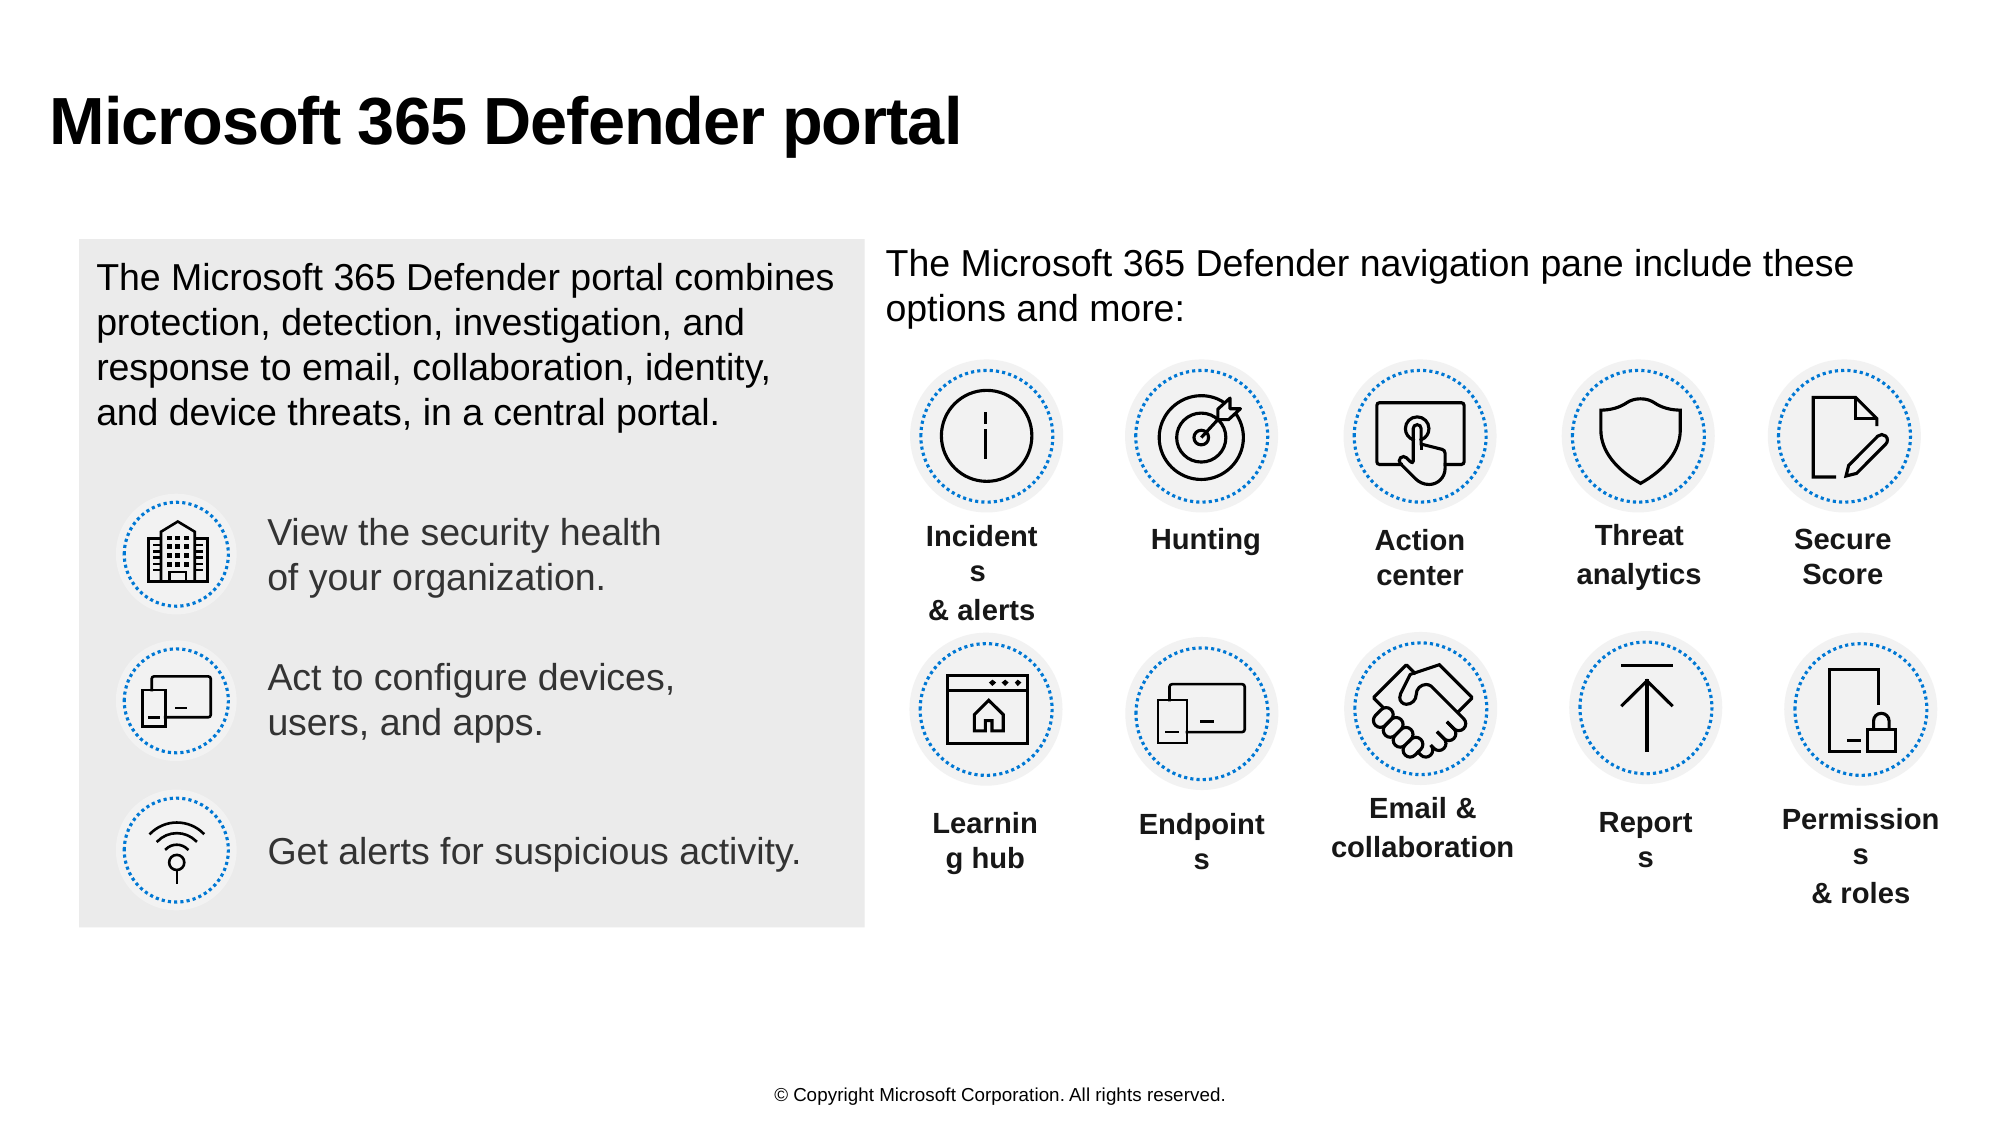

# Microsoft 365 Defender portal
The Microsoft 365 Defender navigation pane include these options and more:
The Microsoft 365 Defender portal combines protection, detection, investigation, and response to email, collaboration, identity, and device threats, in a central portal.

View the security health of your organization.

Threat
analytics
Incidents
& alerts
Hunting
Secure
Score
Action
center

Act to configure devices, users, and apps.

Email &
collaboration
Permissions
& roles
Reports
Learning hub

Endpoints
Get alerts for suspicious activity.